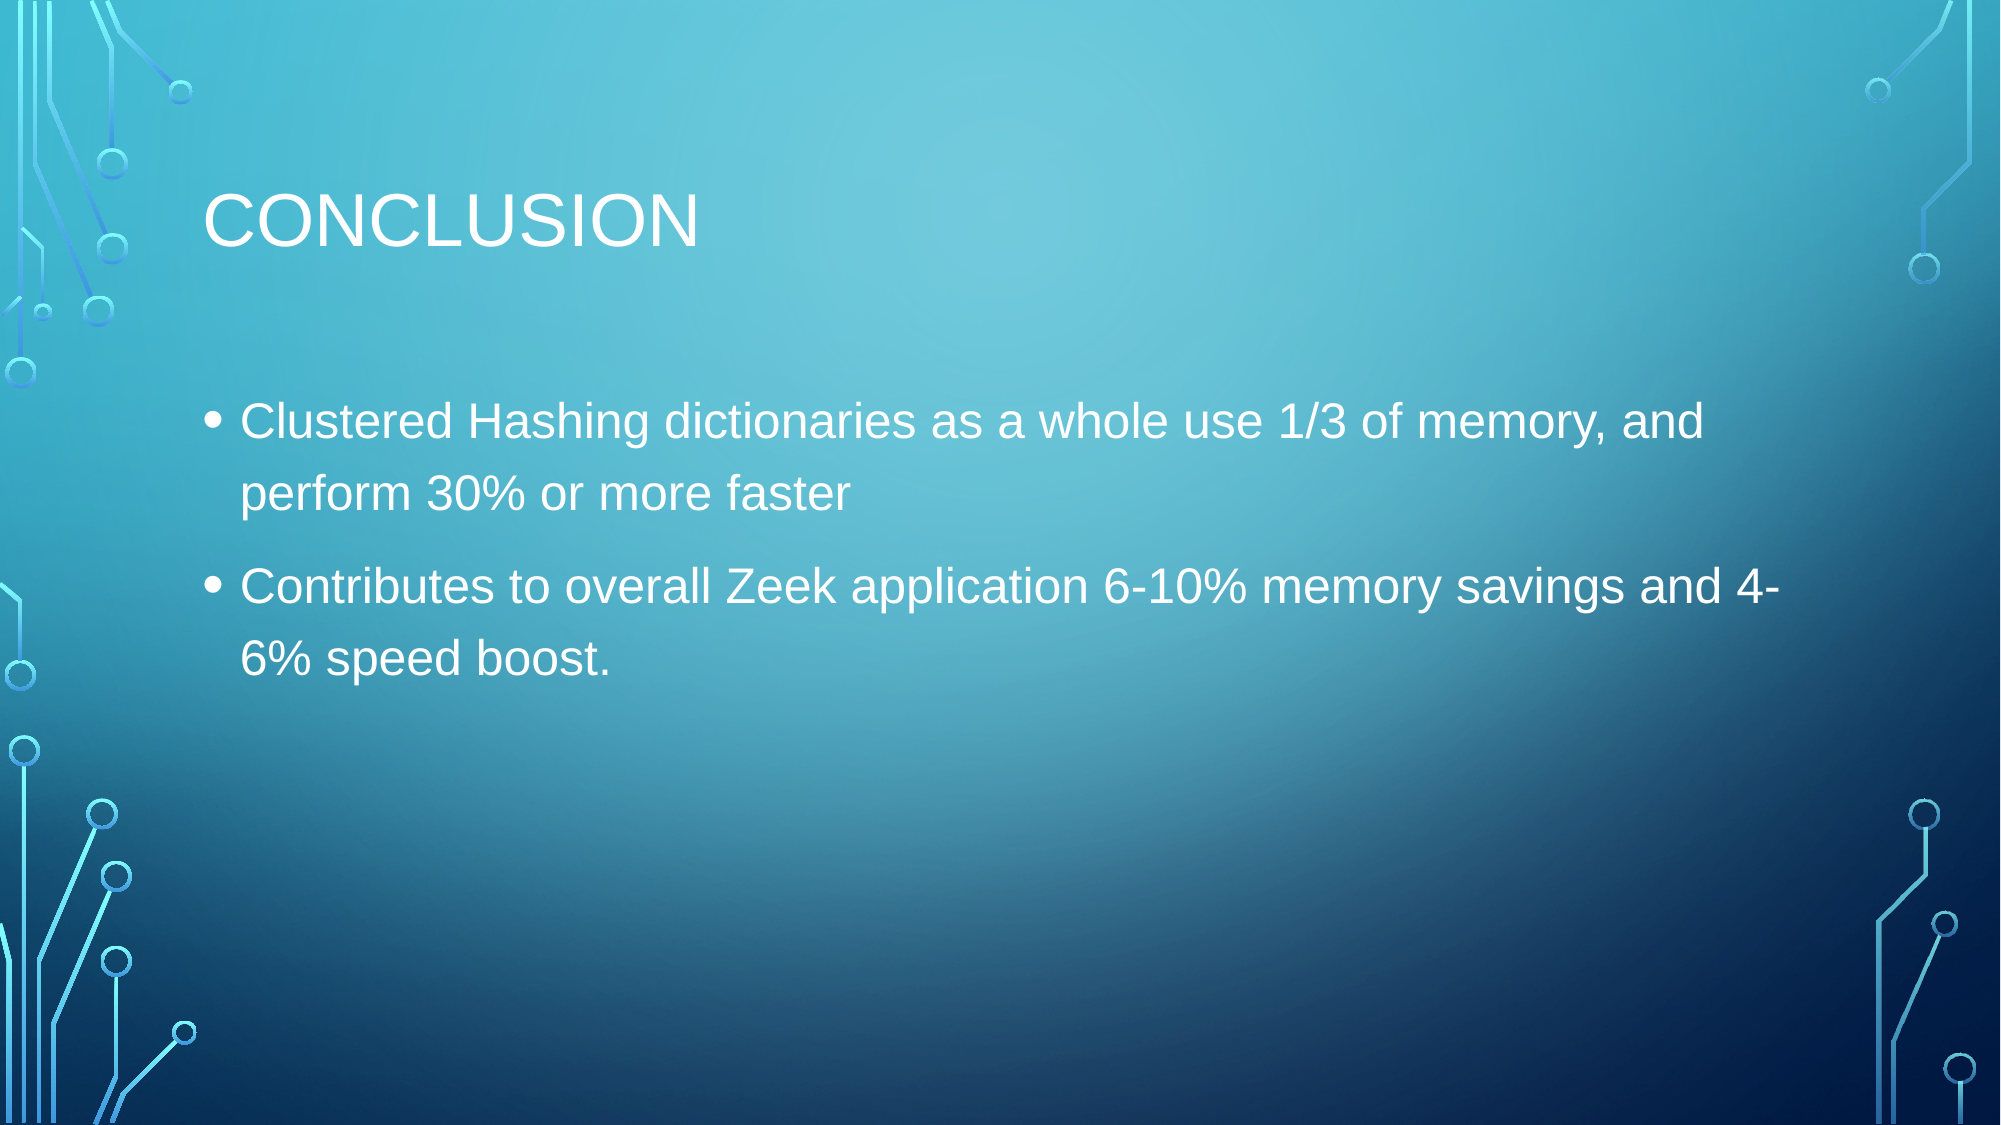

# conclusion
Clustered Hashing dictionaries as a whole use 1/3 of memory, and perform 30% or more faster
Contributes to overall Zeek application 6-10% memory savings and 4-6% speed boost.